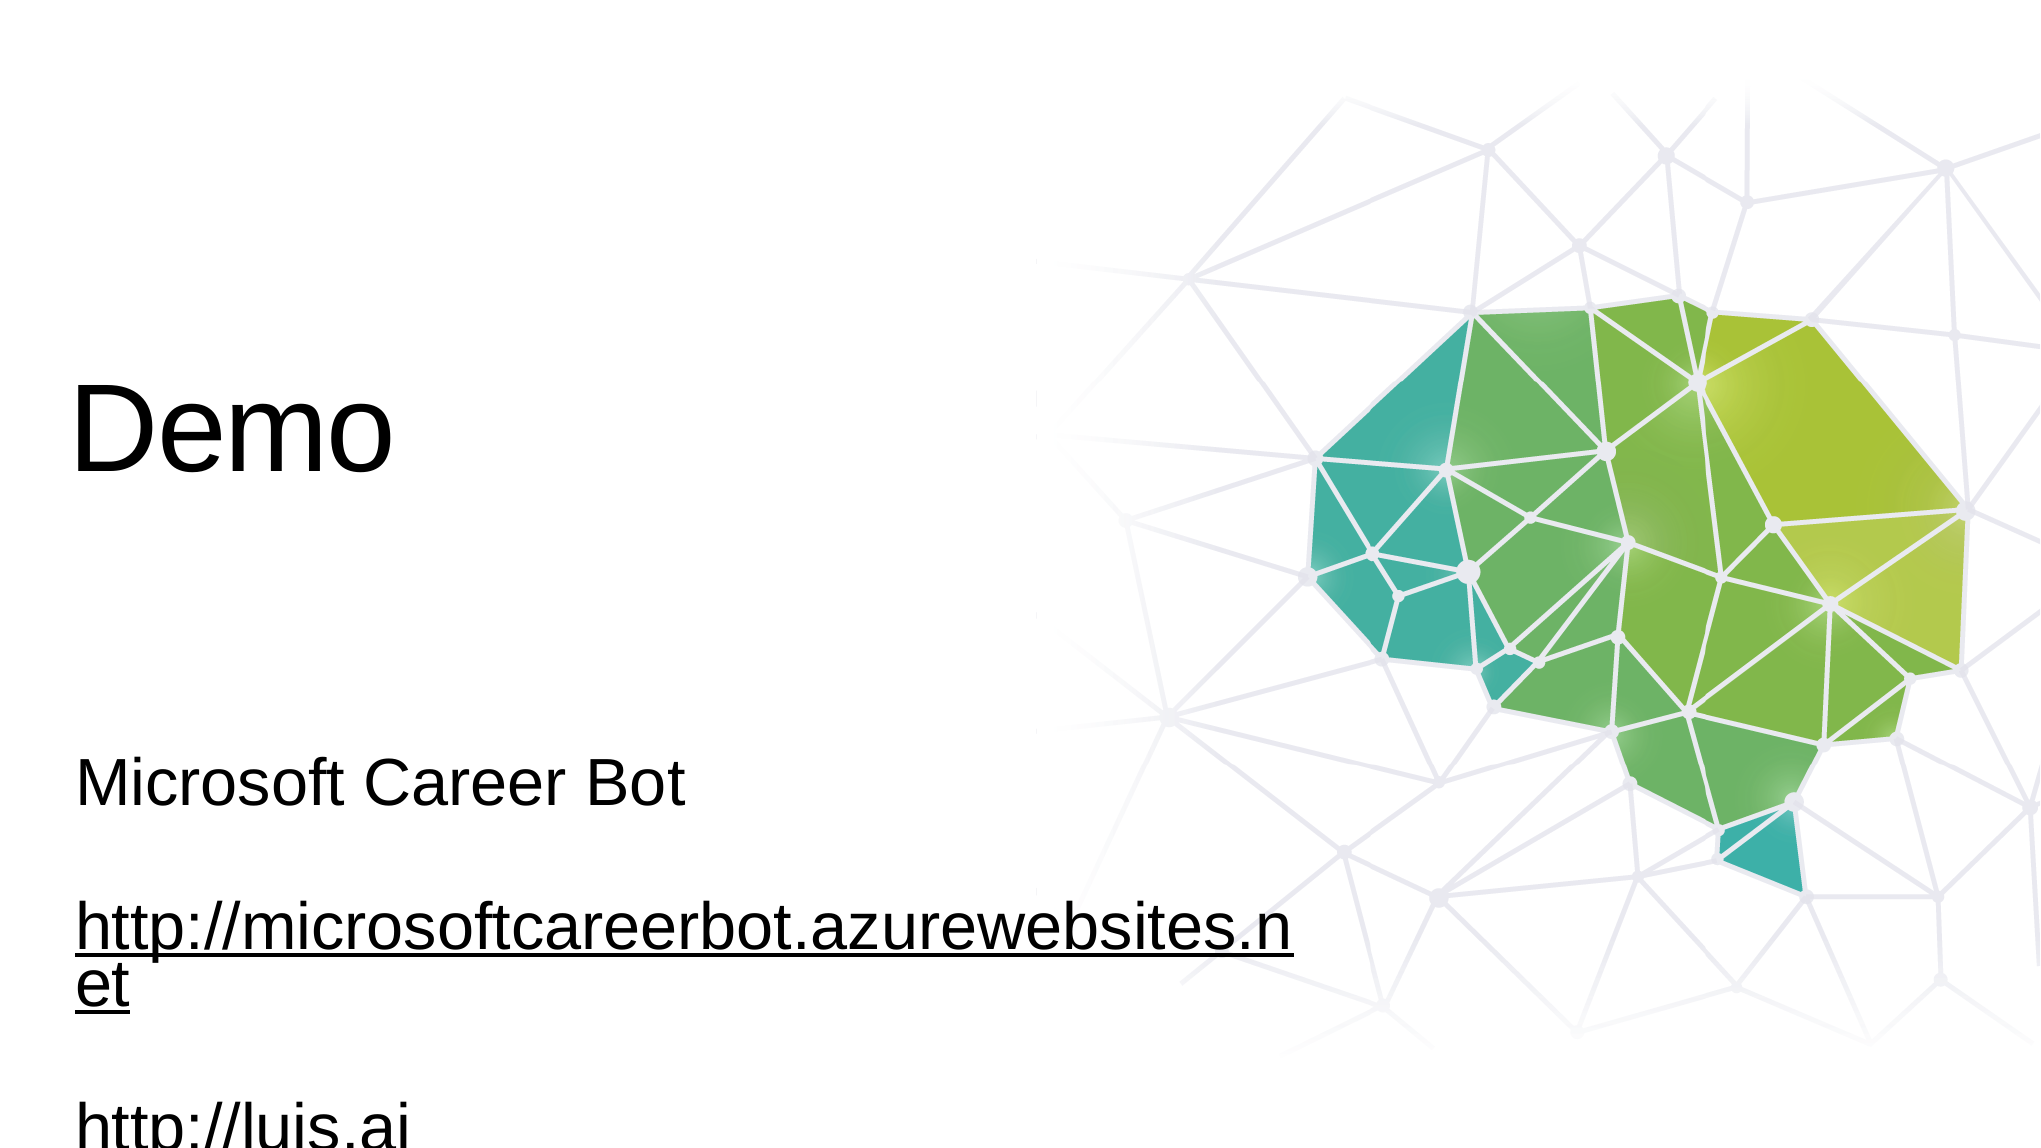

# Demo
Microsoft Career Bot

http://microsoftcareerbot.azurewebsites.net
http://luis.ai